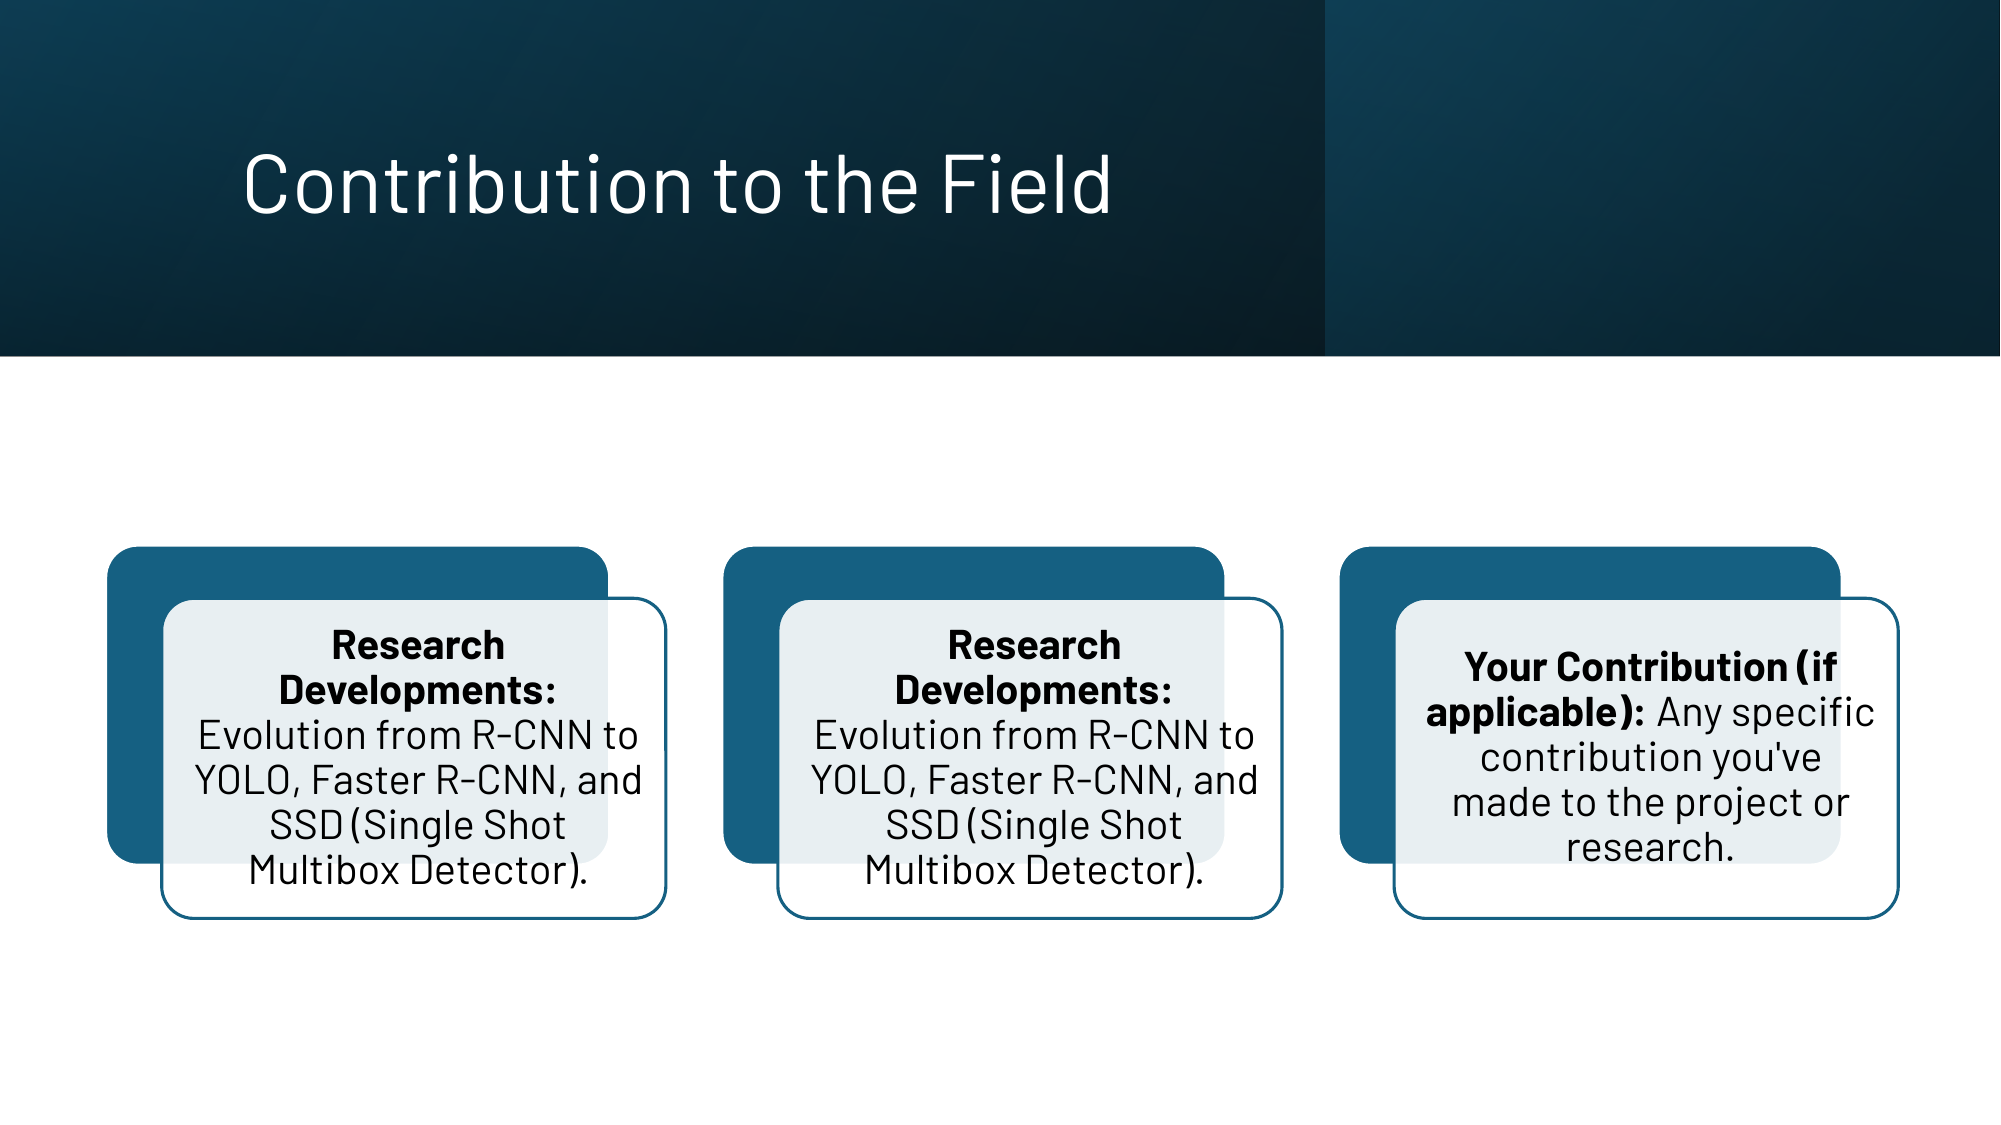

# Contribution to the Field
Research Developments: Evolution from R-CNN to YOLO, Faster R-CNN, and SSD (Single Shot Multibox Detector).
Research Developments: Evolution from R-CNN to YOLO, Faster R-CNN, and SSD (Single Shot Multibox Detector).
Your Contribution (if applicable): Any specific contribution you've made to the project or research.